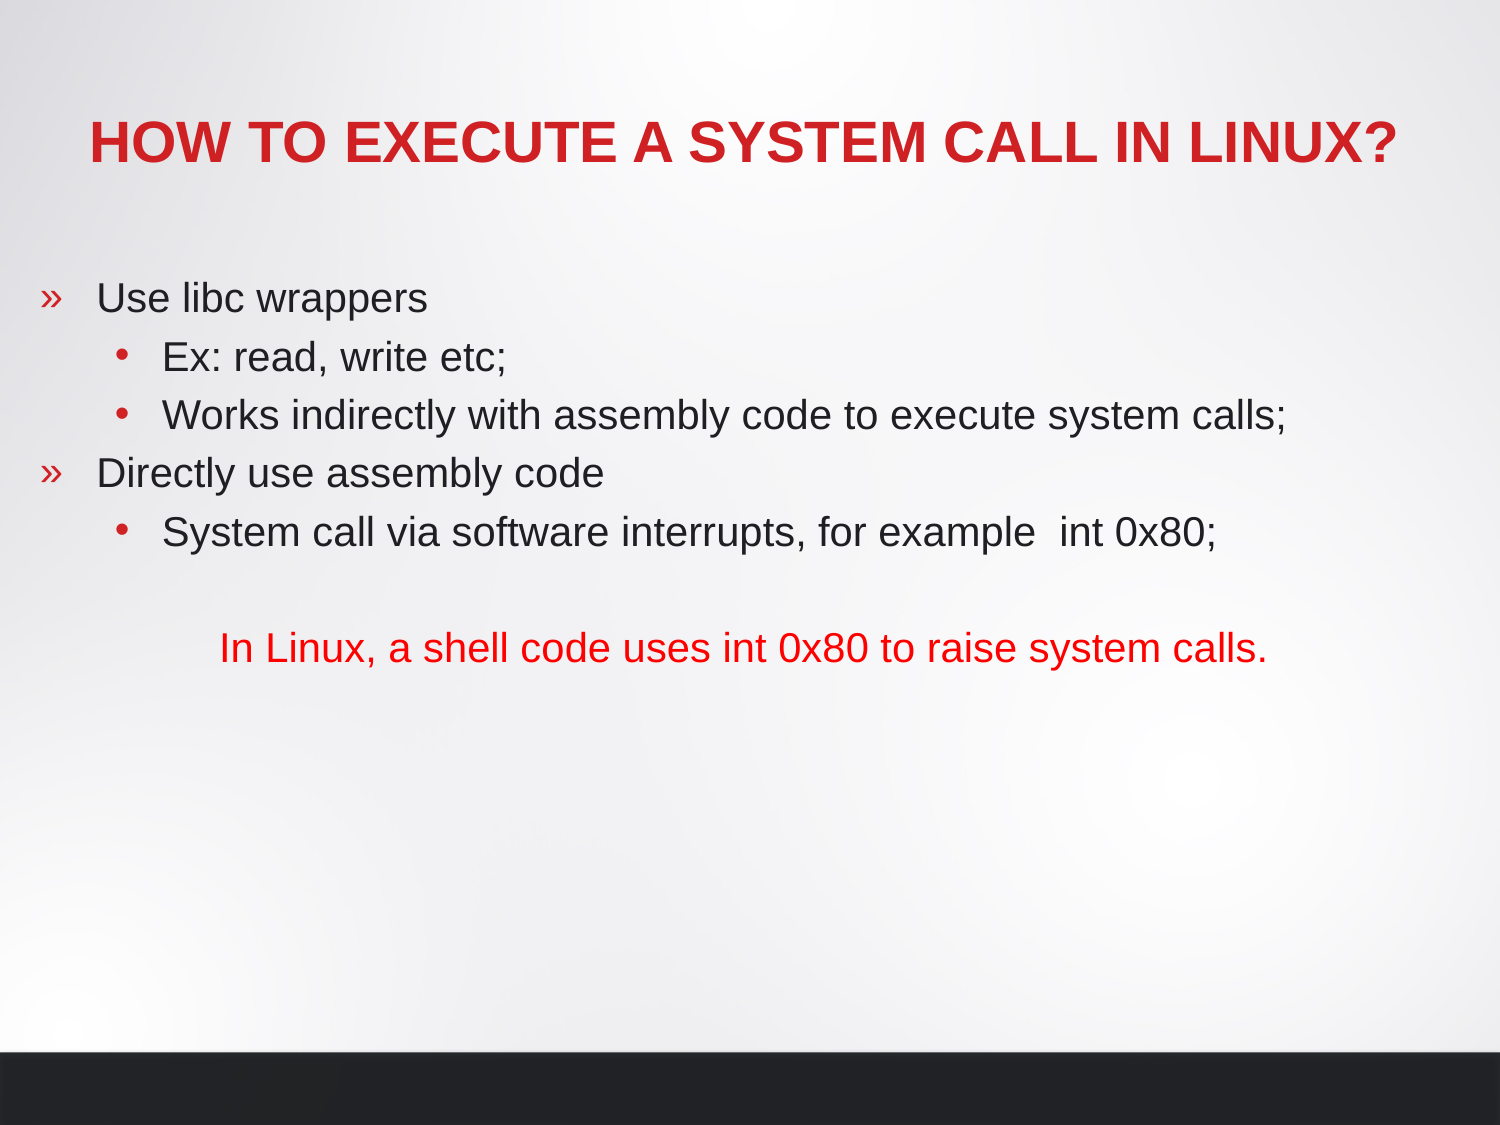

# How to execute a system call in Linux?
Use libc wrappers
Ex: read, write etc;
Works indirectly with assembly code to execute system calls;
Directly use assembly code
System call via software interrupts, for example  int 0x80;

In Linux, a shell code uses int 0x80 to raise system calls.